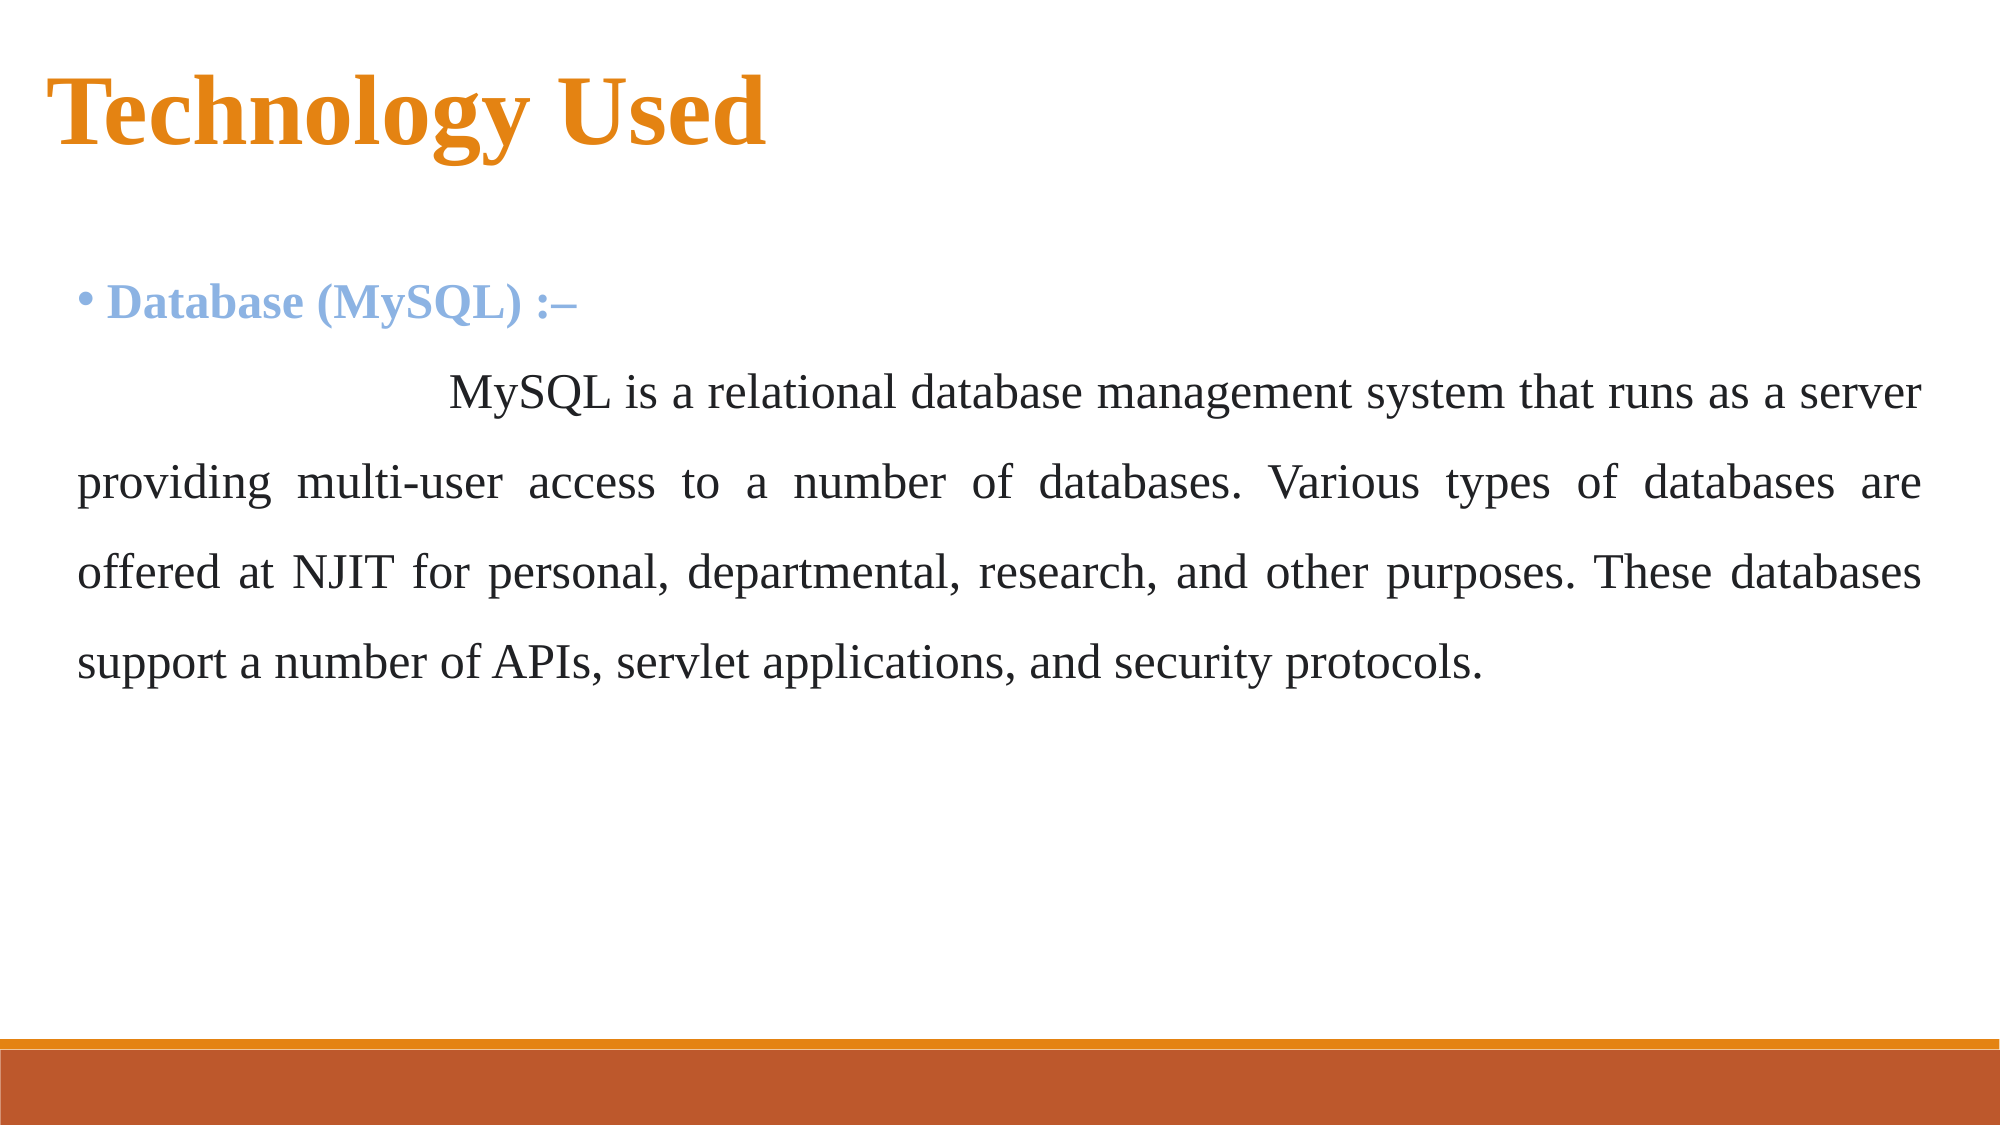

Technology Used
 Database (MySQL) :–
                           MySQL is a relational database management system that runs as a server providing multi-user access to a number of databases. Various types of databases are offered at NJIT for personal, departmental, research, and other purposes. These databases support a number of APIs, servlet applications, and security protocols.